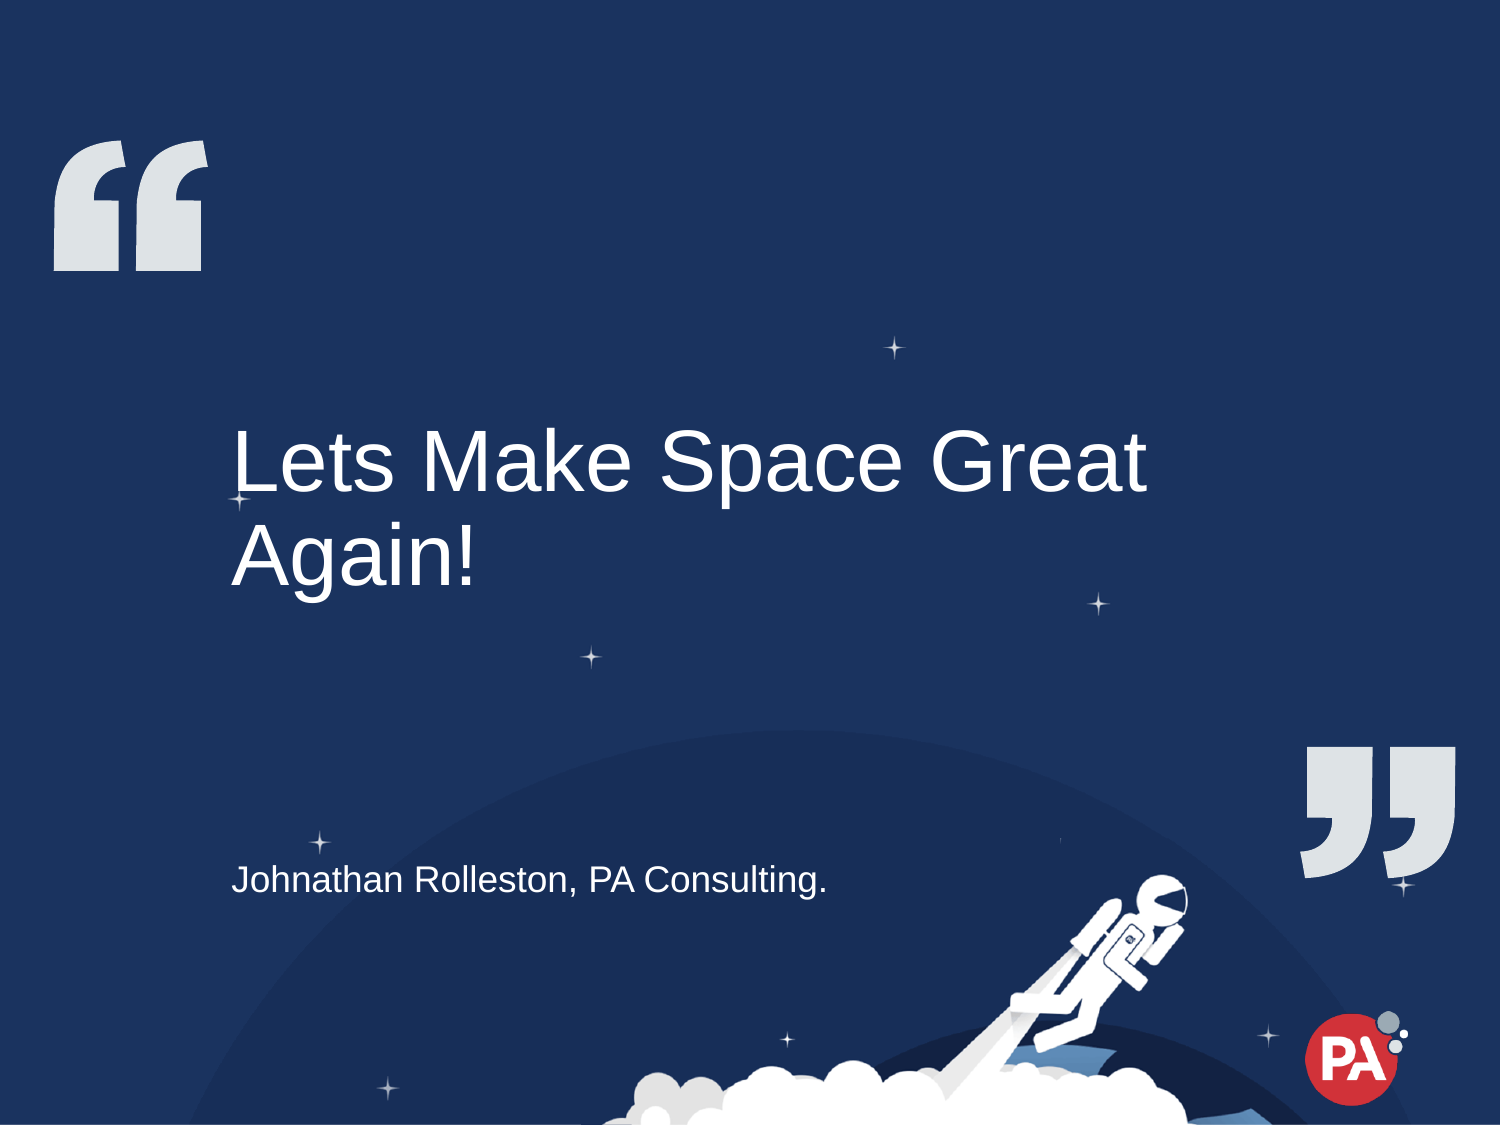

# Lets Make Space Great Again!
Johnathan Rolleston, PA Consulting.